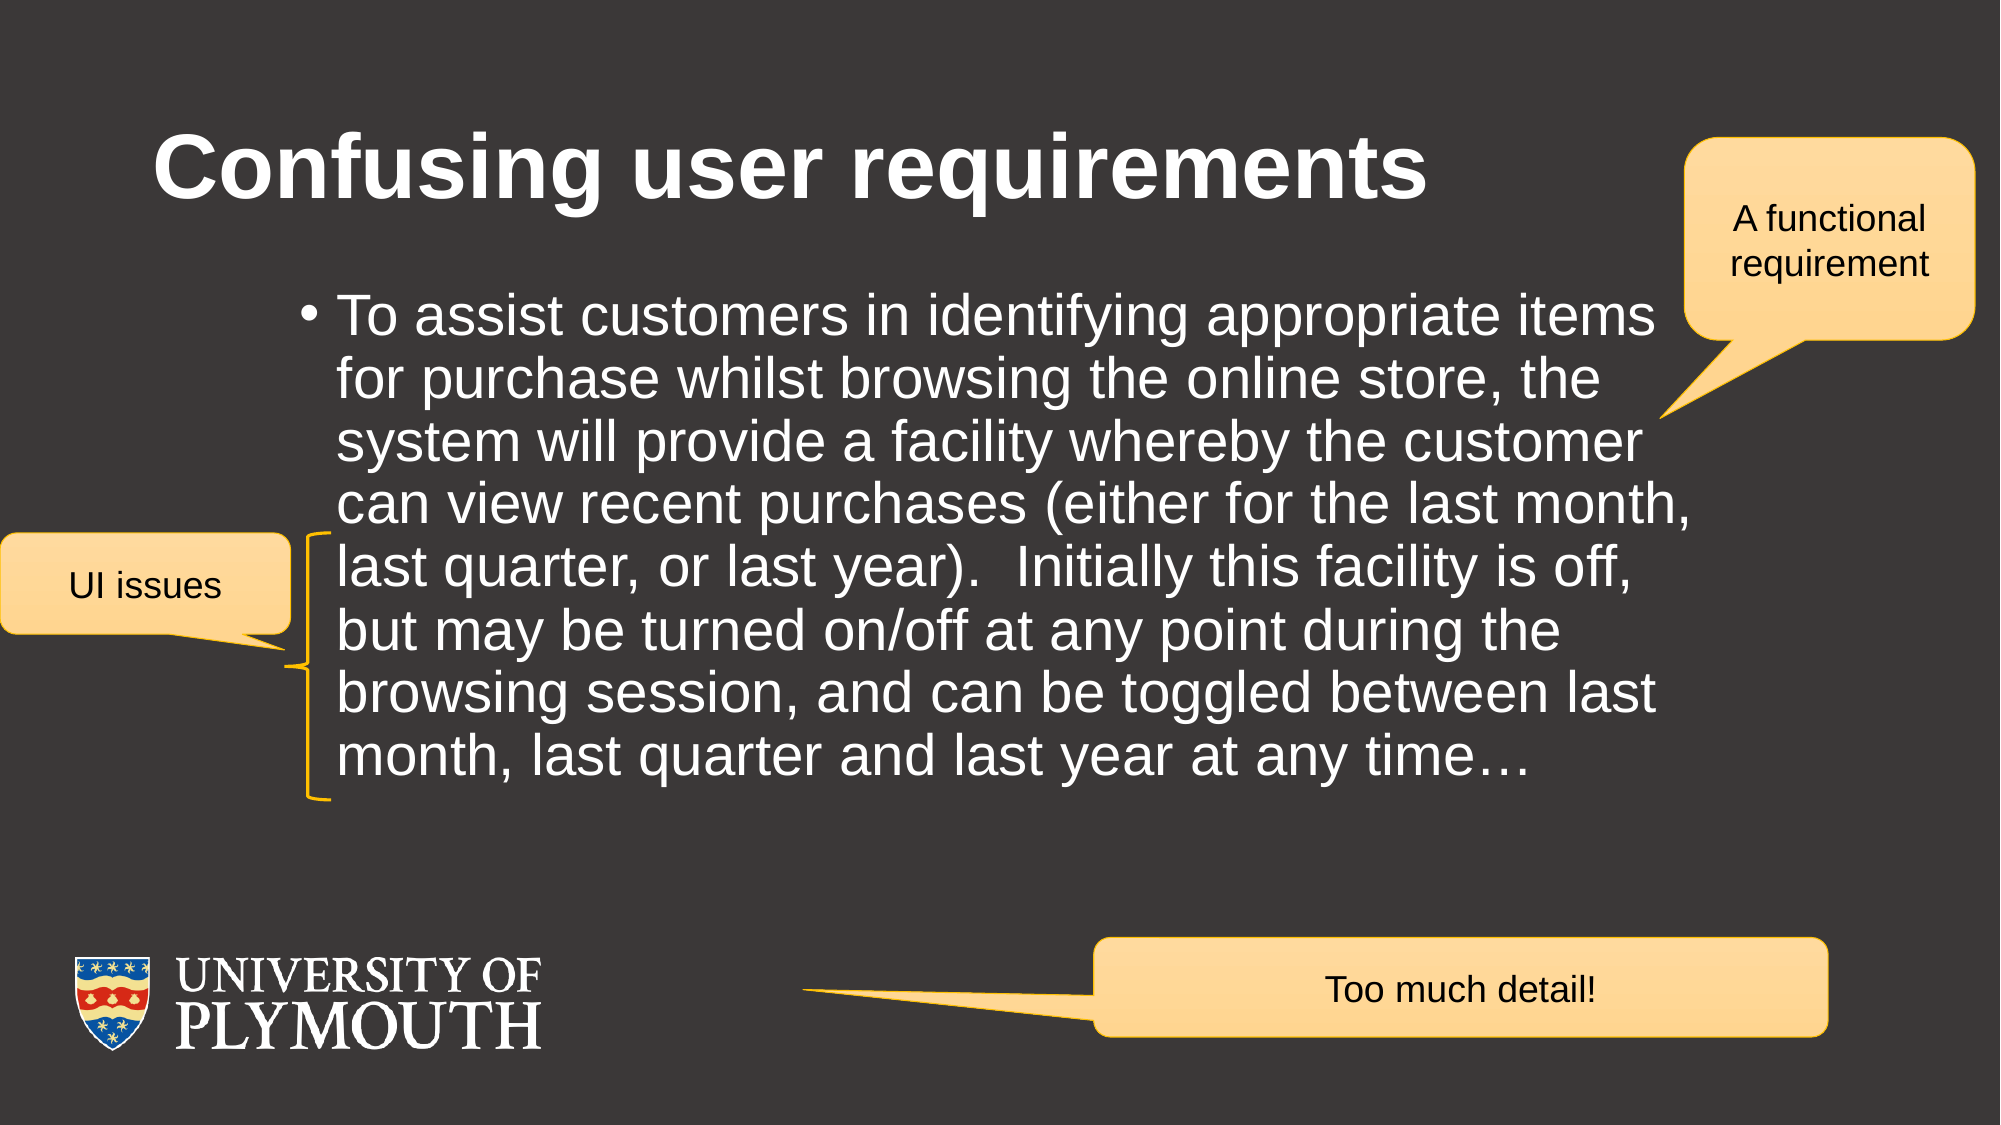

# Confusing user requirements
A functional requirement
To assist customers in identifying appropriate items for purchase whilst browsing the online store, the system will provide a facility whereby the customer can view recent purchases (either for the last month, last quarter, or last year).  Initially this facility is off, but may be turned on/off at any point during the browsing session, and can be toggled between last month, last quarter and last year at any time…
UI issues

Too much detail!